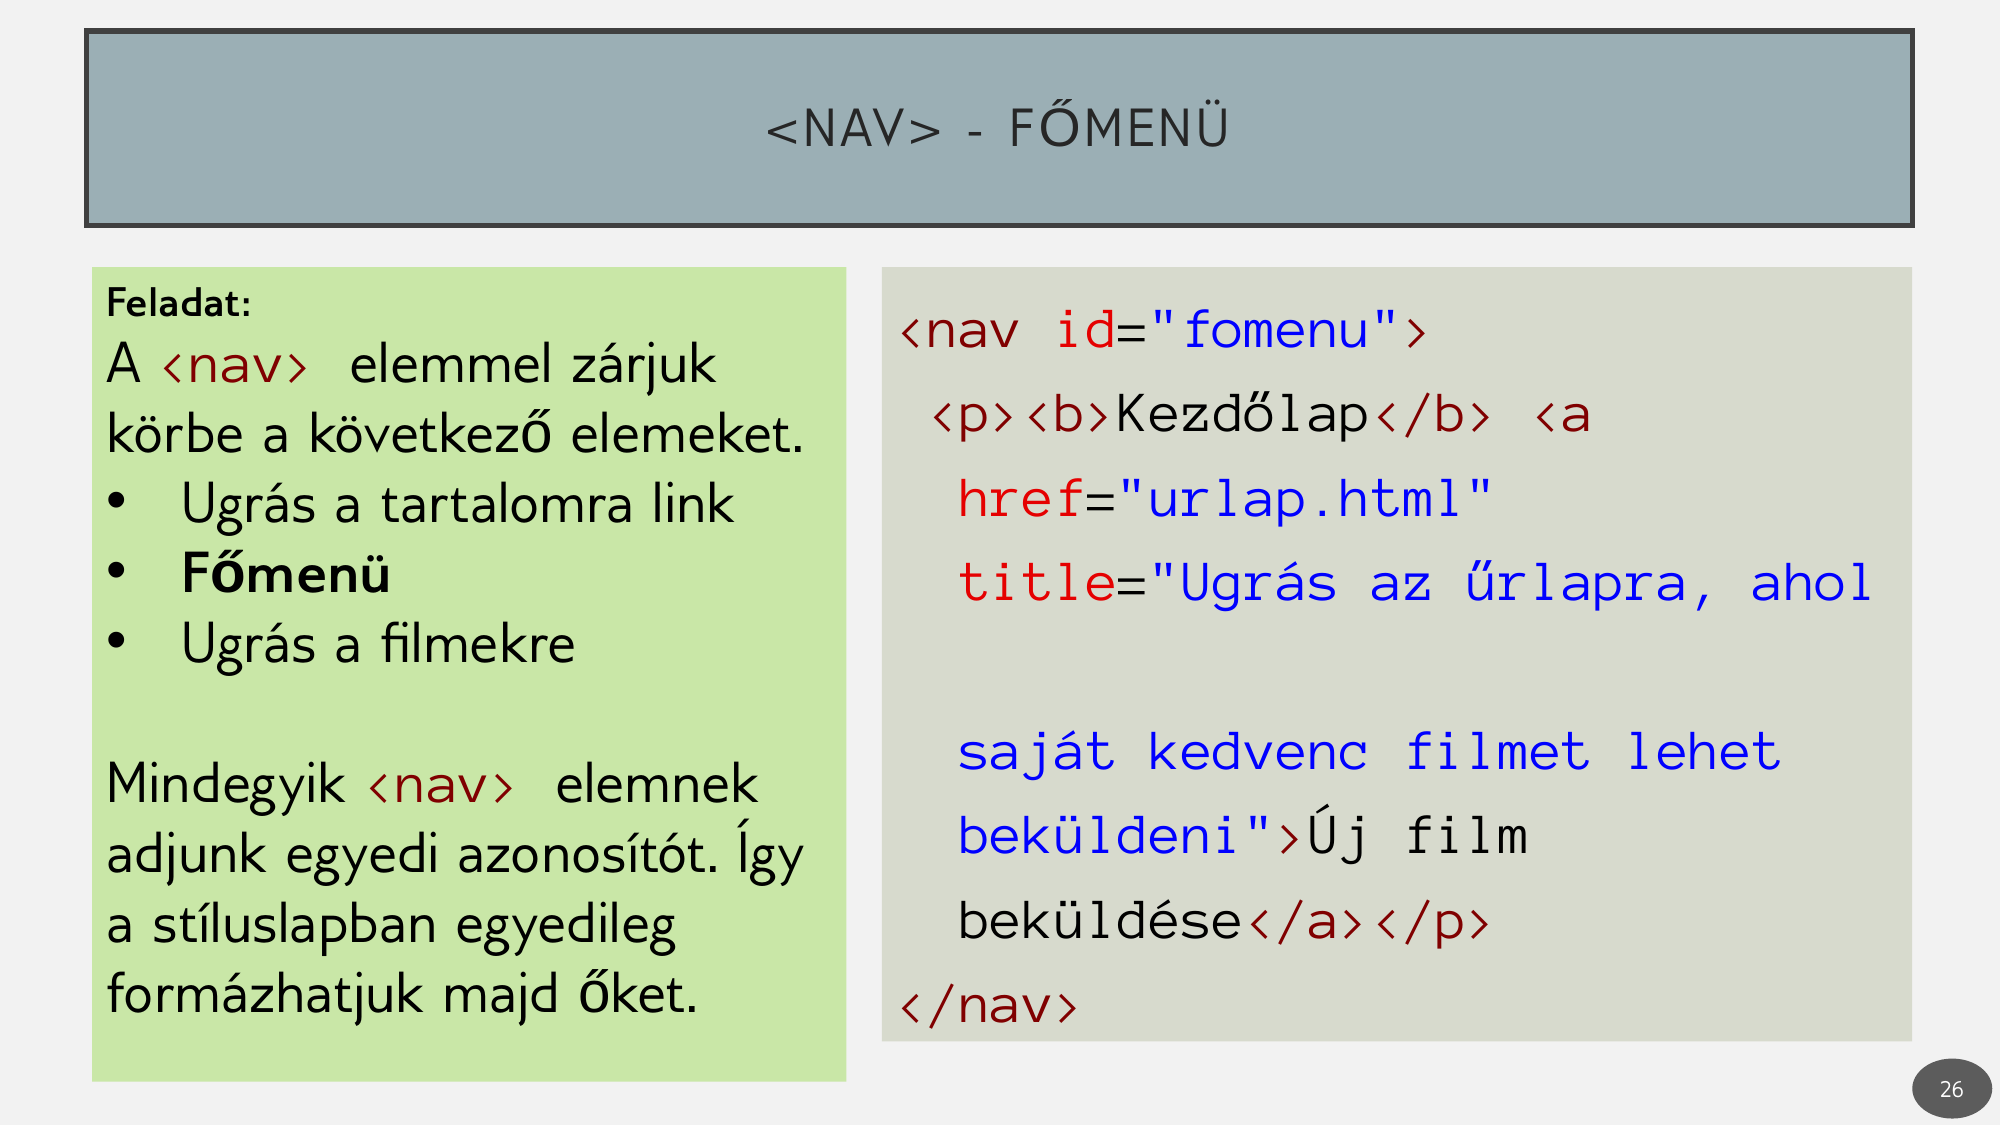

# <nav> - Főmenü
Feladat:
A <nav> elemmel zárjuk körbe a következő elemeket.
Ugrás a tartalomra link
Főmenü
Ugrás a filmekre

Mindegyik <nav> elemnek adjunk egyedi azonosítót. Így a stíluslapban egyedileg formázhatjuk majd őket.

<nav id="fomenu">
 <p><b>Kezdőlap</b> <a
  href="urlap.html"
  title="Ugrás az űrlapra, ahol
  saját kedvenc filmet lehet
  beküldeni">Új film
  beküldése</a></p>
</nav>
26